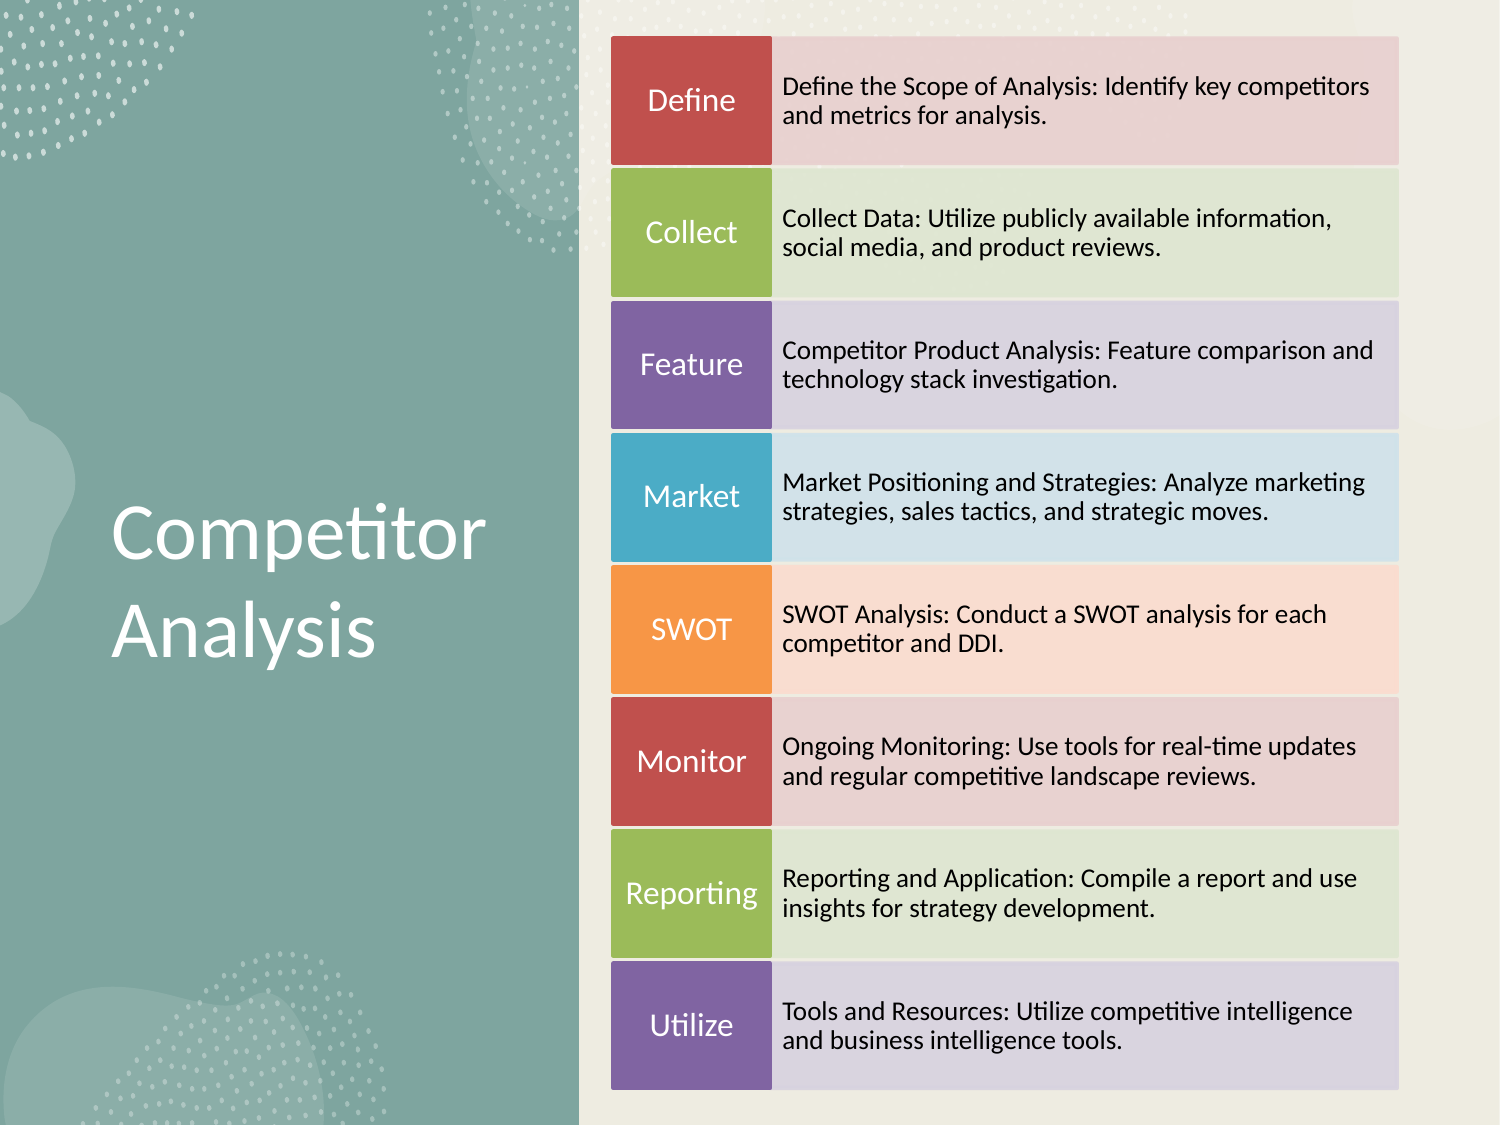

Define the Scope of Analysis: Identify key competitors and metrics for analysis.
Define
Collect Data: Utilize publicly available information, social media, and product reviews.
Collect
Competitor Product Analysis: Feature comparison and technology stack investigation.
Feature
Market Positioning and Strategies: Analyze marketing strategies, sales tactics, and strategic moves.
Market
SWOT Analysis: Conduct a SWOT analysis for each competitor and DDI.
SWOT
Ongoing Monitoring: Use tools for real-time updates and regular competitive landscape reviews.
Monitor
Reporting and Application: Compile a report and use insights for strategy development.
Reporting
Tools and Resources: Utilize competitive intelligence and business intelligence tools.
Utilize
# Competitor Analysis